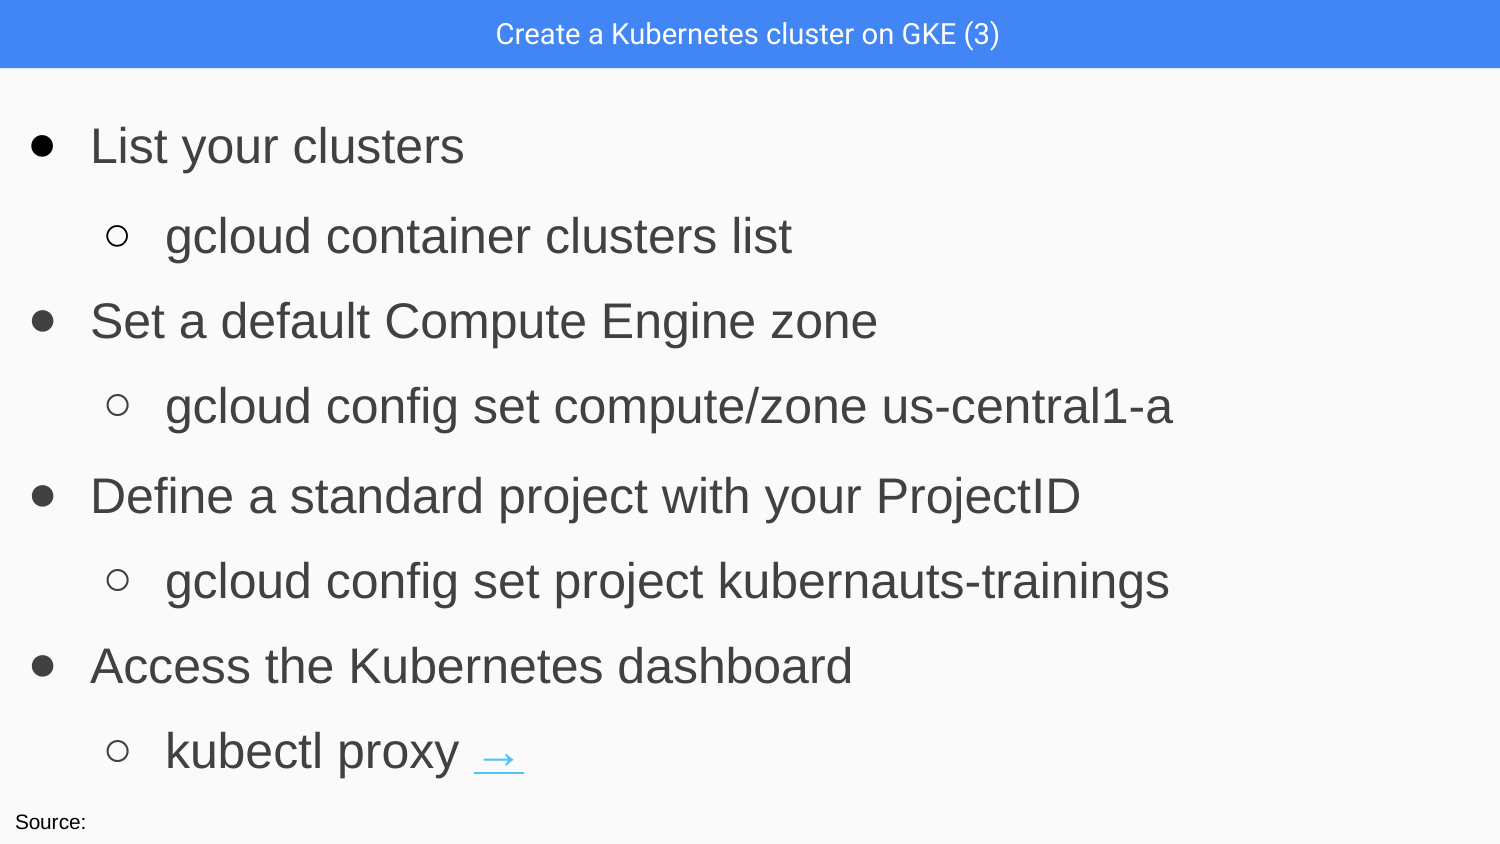

Create a Kubernetes cluster on GKE (3)
List your clusters
gcloud container clusters list
Set a default Compute Engine zone
gcloud config set compute/zone us-central1-a
Define a standard project with your ProjectID
gcloud config set project kubernauts-trainings
Access the Kubernetes dashboard
kubectl proxy →
Source: